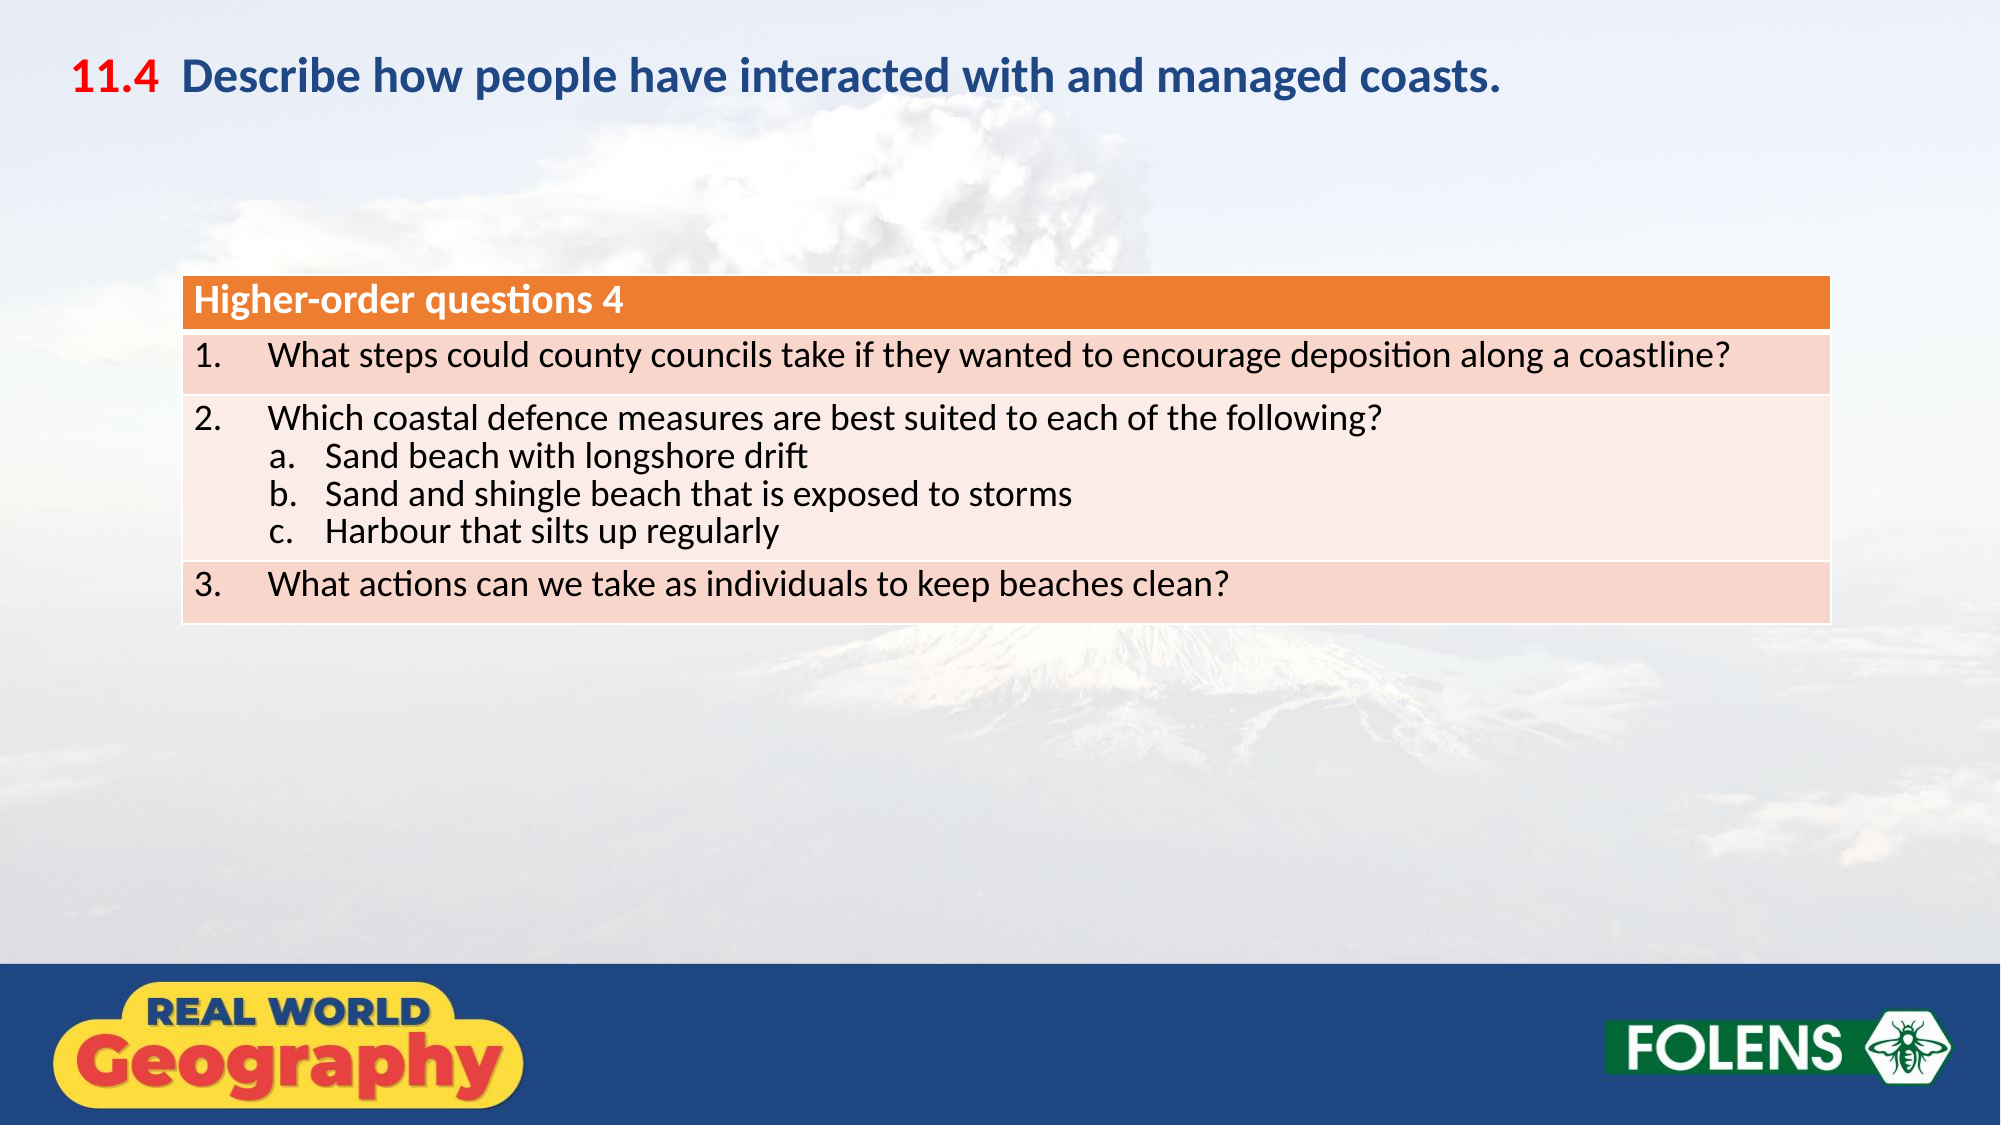

11.4  Describe how people have interacted with and managed coasts.

| Higher-order questions 4 |
| --- |
| 1. What steps could county councils take if they wanted to encourage deposition along a coastline? |
| Which coastal defence measures are best suited to each of the following? Sand beach with longshore drift Sand and shingle beach that is exposed to storms Harbour that silts up regularly |
| 3. What actions can we take as individuals to keep beaches clean? |